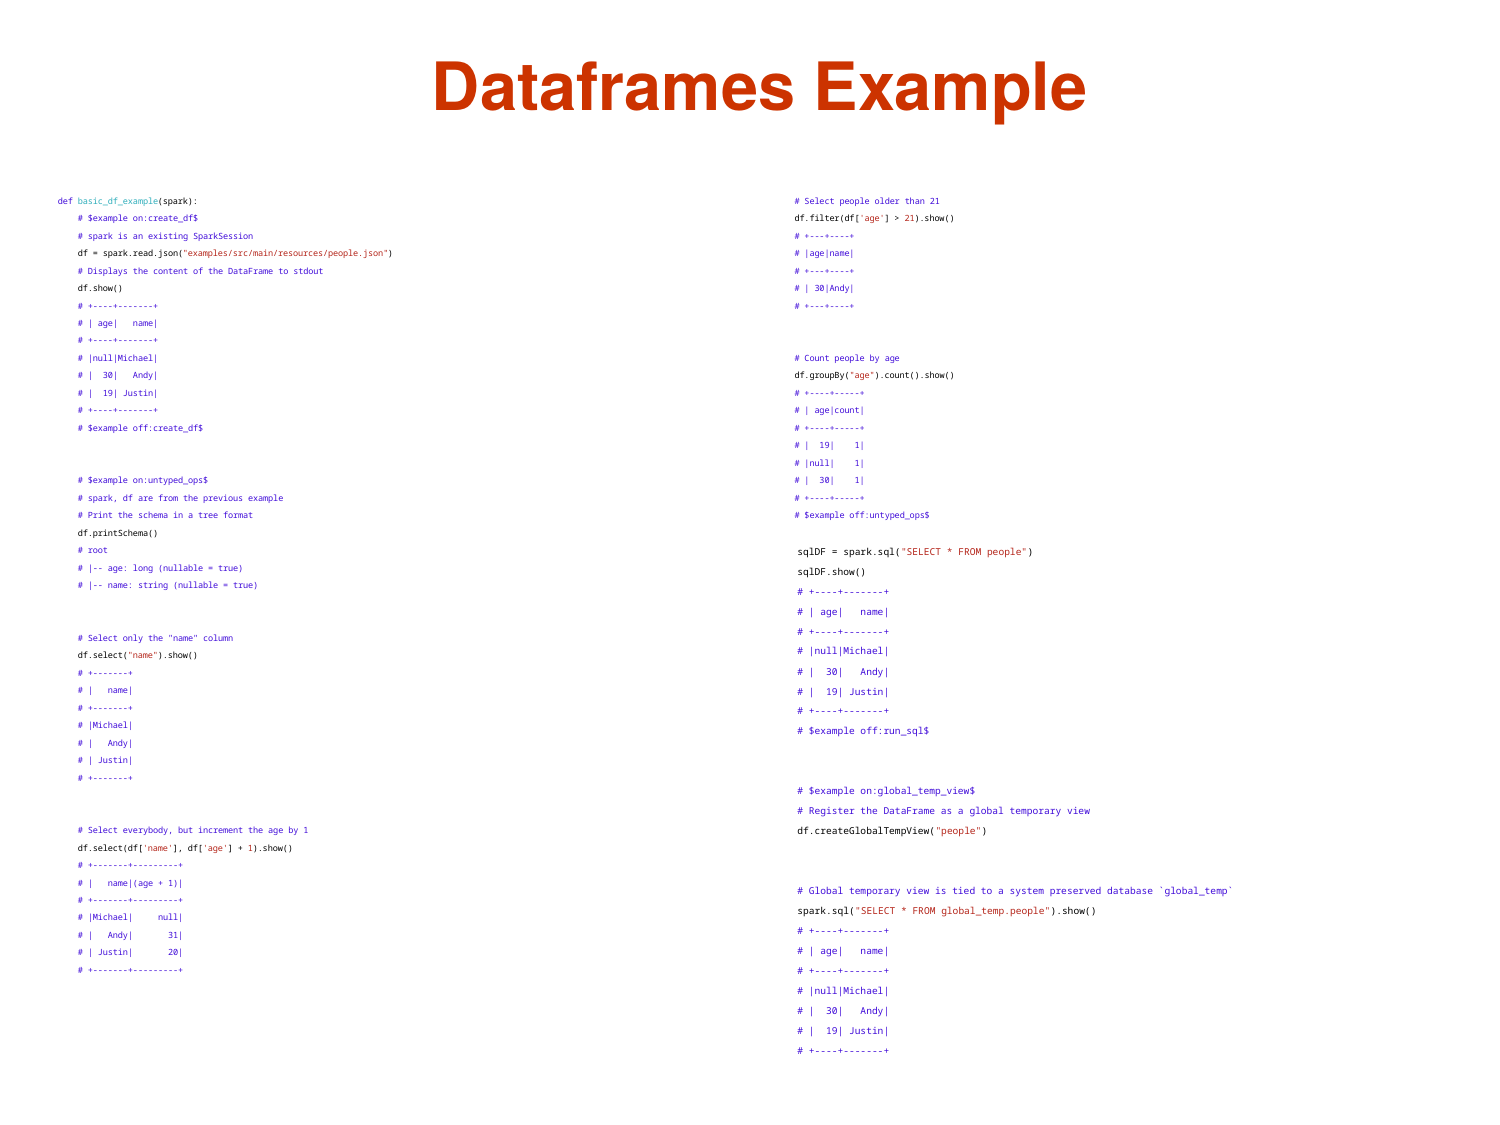

# Dataframes Example
def basic_df_example(spark):
    # $example on:create_df$
    # spark is an existing SparkSession
    df = spark.read.json("examples/src/main/resources/people.json")
    # Displays the content of the DataFrame to stdout
    df.show()
    # +----+-------+
    # | age|   name|
    # +----+-------+
    # |null|Michael|
    # |  30|   Andy|
    # |  19| Justin|
    # +----+-------+
    # $example off:create_df$

    # $example on:untyped_ops$
    # spark, df are from the previous example
    # Print the schema in a tree format
    df.printSchema()
    # root
    # |-- age: long (nullable = true)
    # |-- name: string (nullable = true)

    # Select only the "name" column
    df.select("name").show()
    # +-------+
    # |   name|
    # +-------+
    # |Michael|
    # |   Andy|
    # | Justin|
    # +-------+

    # Select everybody, but increment the age by 1
    df.select(df['name'], df['age'] + 1).show()
    # +-------+---------+
    # |   name|(age + 1)|
    # +-------+---------+
    # |Michael|     null|
    # |   Andy|       31|
    # | Justin|       20|
    # +-------+---------+

    # Select people older than 21
    df.filter(df['age'] > 21).show()
    # +---+----+
    # |age|name|
    # +---+----+
    # | 30|Andy|
    # +---+----+

    # Count people by age
    df.groupBy("age").count().show()
    # +----+-----+
    # | age|count|
    # +----+-----+
    # |  19|    1|
    # |null|    1|
    # |  30|    1|
    # +----+-----+
    # $example off:untyped_ops$

    sqlDF = spark.sql("SELECT * FROM people")
    sqlDF.show()
    # +----+-------+
    # | age|   name|
    # +----+-------+
    # |null|Michael|
    # |  30|   Andy|
    # |  19| Justin|
    # +----+-------+
    # $example off:run_sql$

    # $example on:global_temp_view$
    # Register the DataFrame as a global temporary view
    df.createGlobalTempView("people")

    # Global temporary view is tied to a system preserved database `global_temp`
    spark.sql("SELECT * FROM global_temp.people").show()
    # +----+-------+
    # | age|   name|
    # +----+-------+
    # |null|Michael|
    # |  30|   Andy|
    # |  19| Justin|
    # +----+-------+